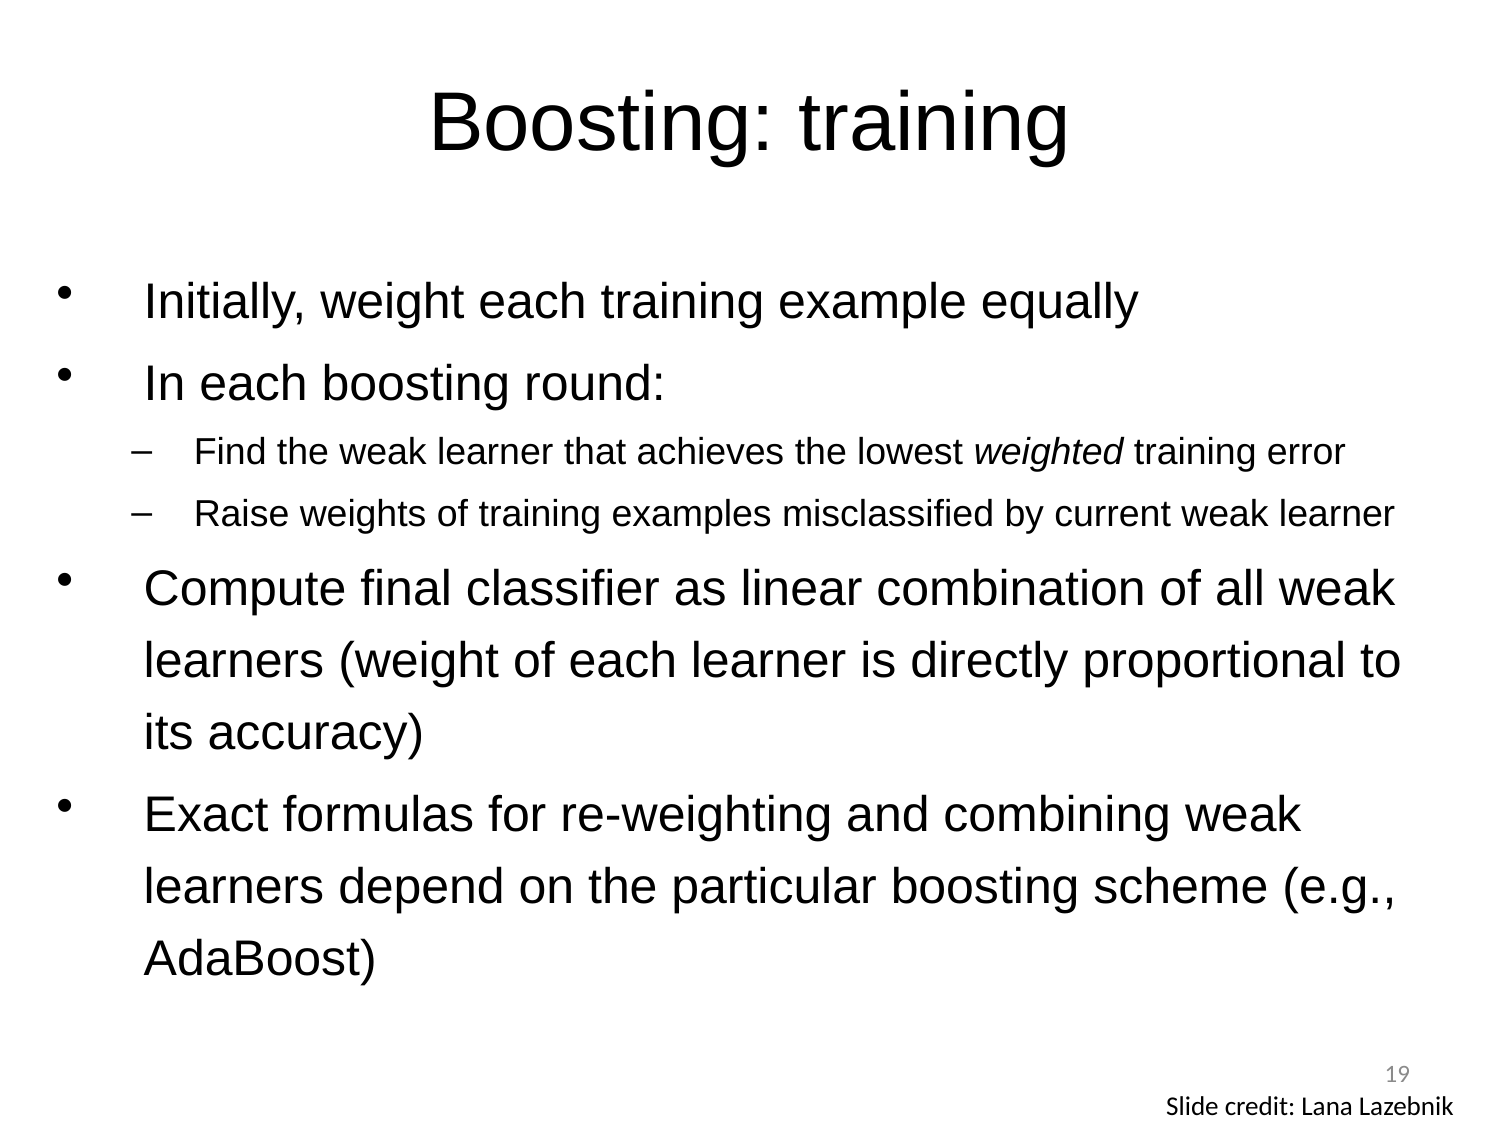

# Boosting: training
Initially, weight each training example equally
In each boosting round:
Find the weak learner that achieves the lowest weighted training error
Raise weights of training examples misclassified by current weak learner
Compute final classifier as linear combination of all weak learners (weight of each learner is directly proportional to its accuracy)
Exact formulas for re-weighting and combining weak learners depend on the particular boosting scheme (e.g., AdaBoost)

19
Slide credit: Lana Lazebnik